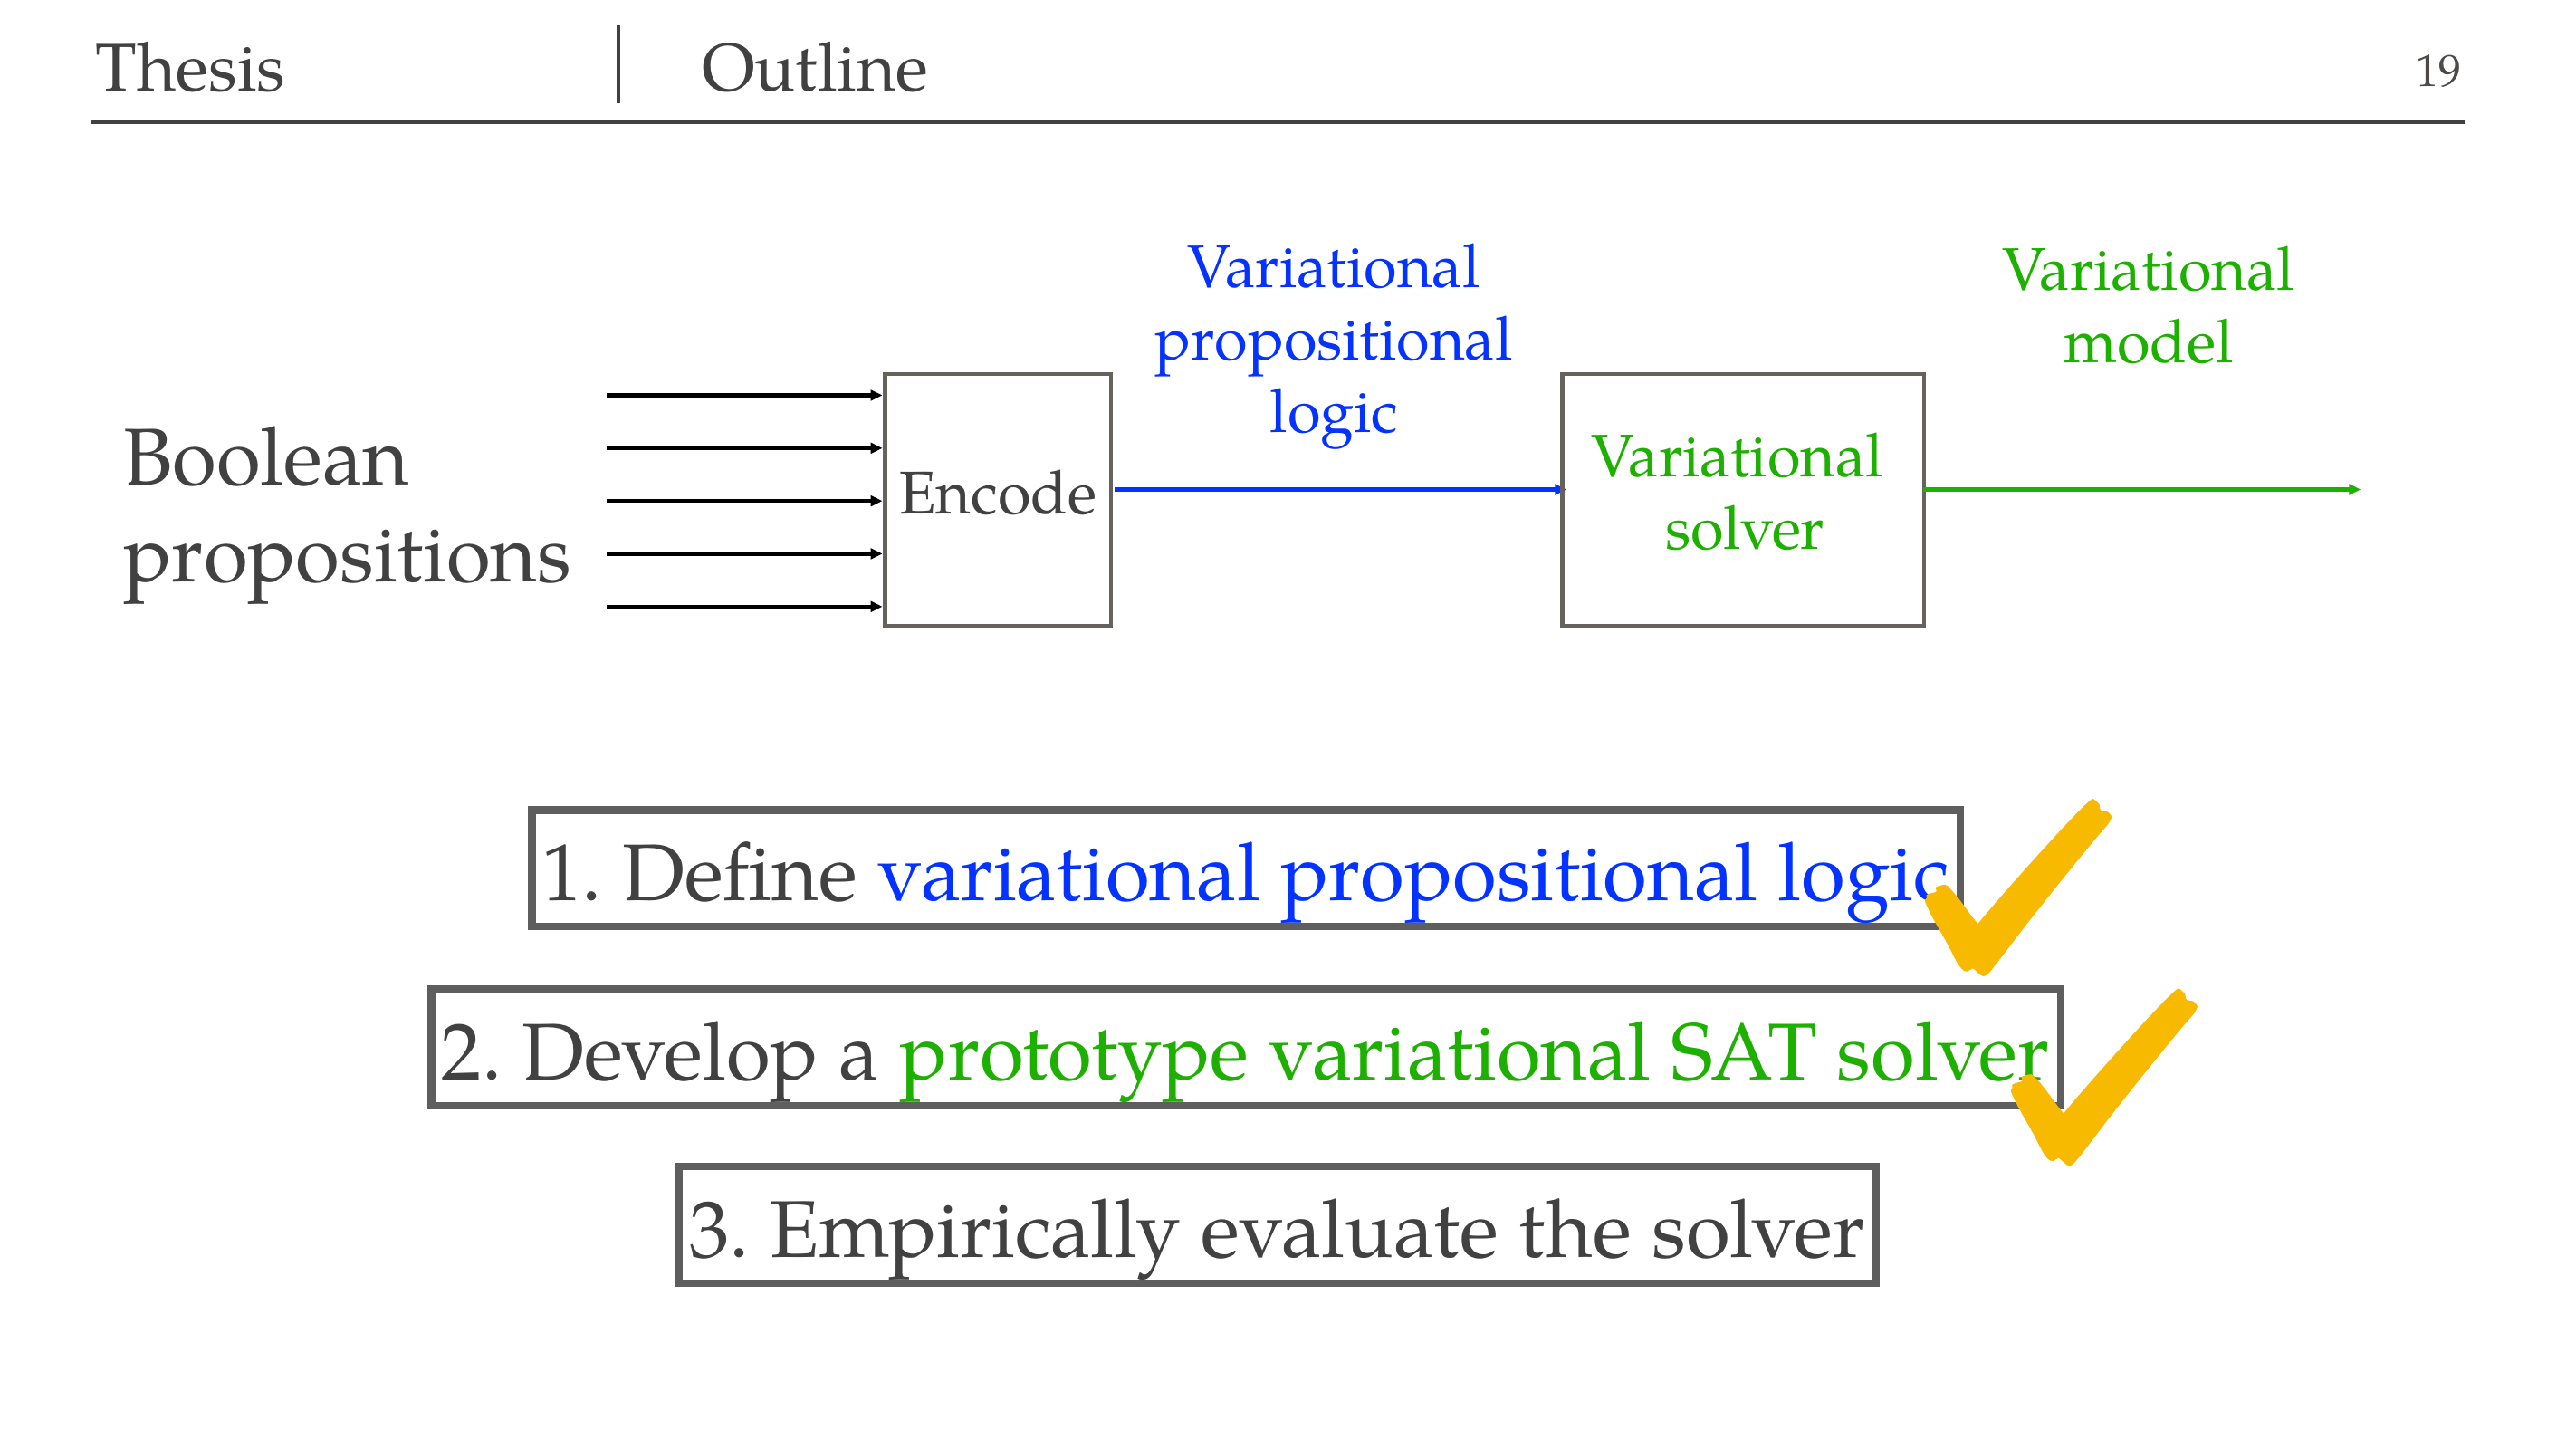

# Thesis
Outline
19
Variational propositional logic
Variational model

Variational
solver
Boolean propositions

Encode

1. Define variational propositional logic

2. Develop a prototype variational SAT solver
3. Empirically evaluate the solver